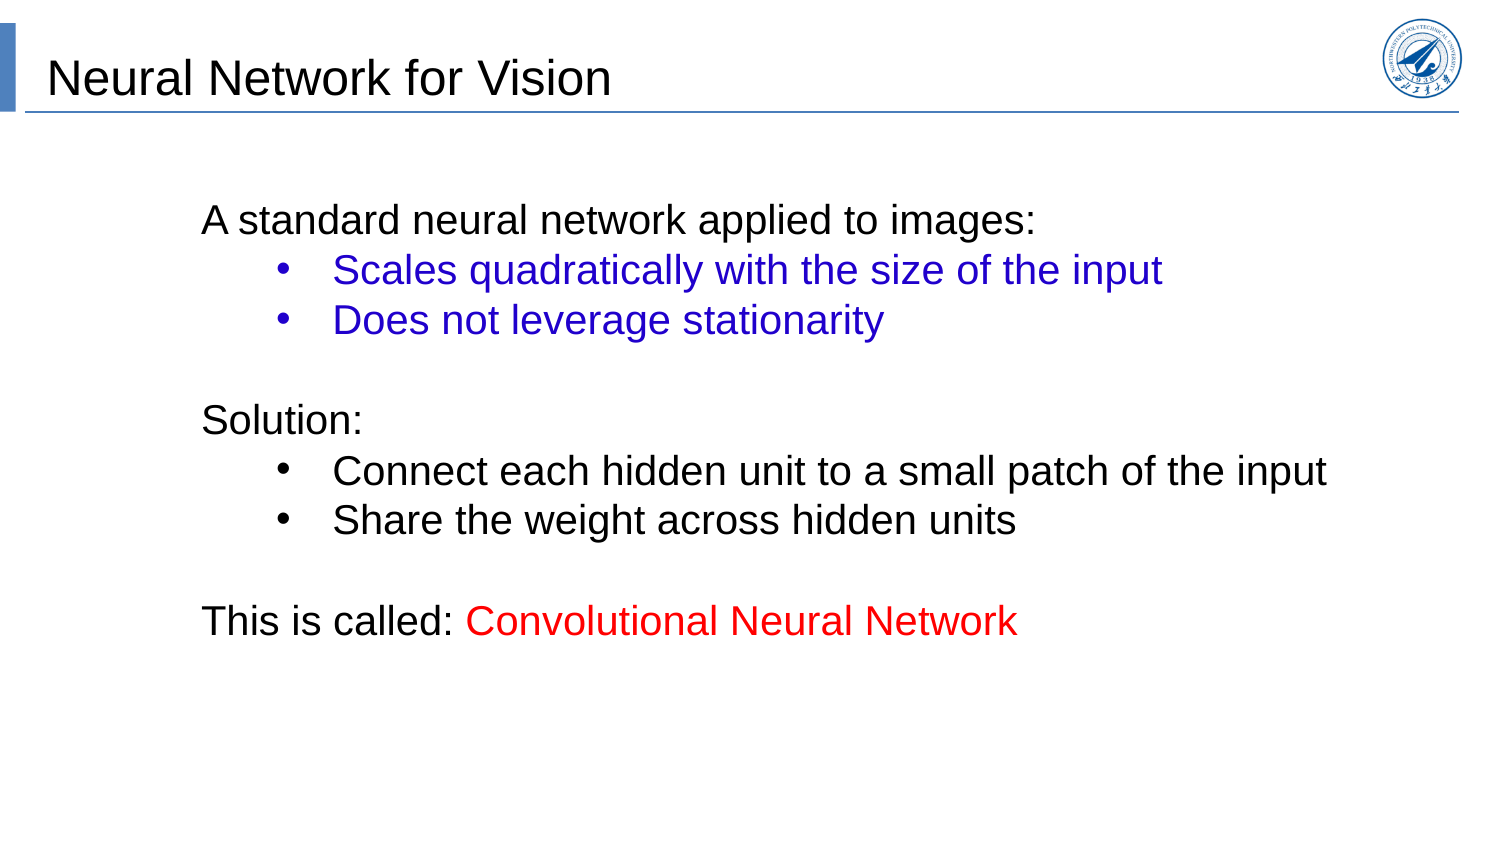

Neural Network for Vision
A standard neural network applied to images:
Scales quadratically with the size of the input
Does not leverage stationarity

Solution:
Connect each hidden unit to a small patch of the input
Share the weight across hidden units

This is called: Convolutional Neural Network